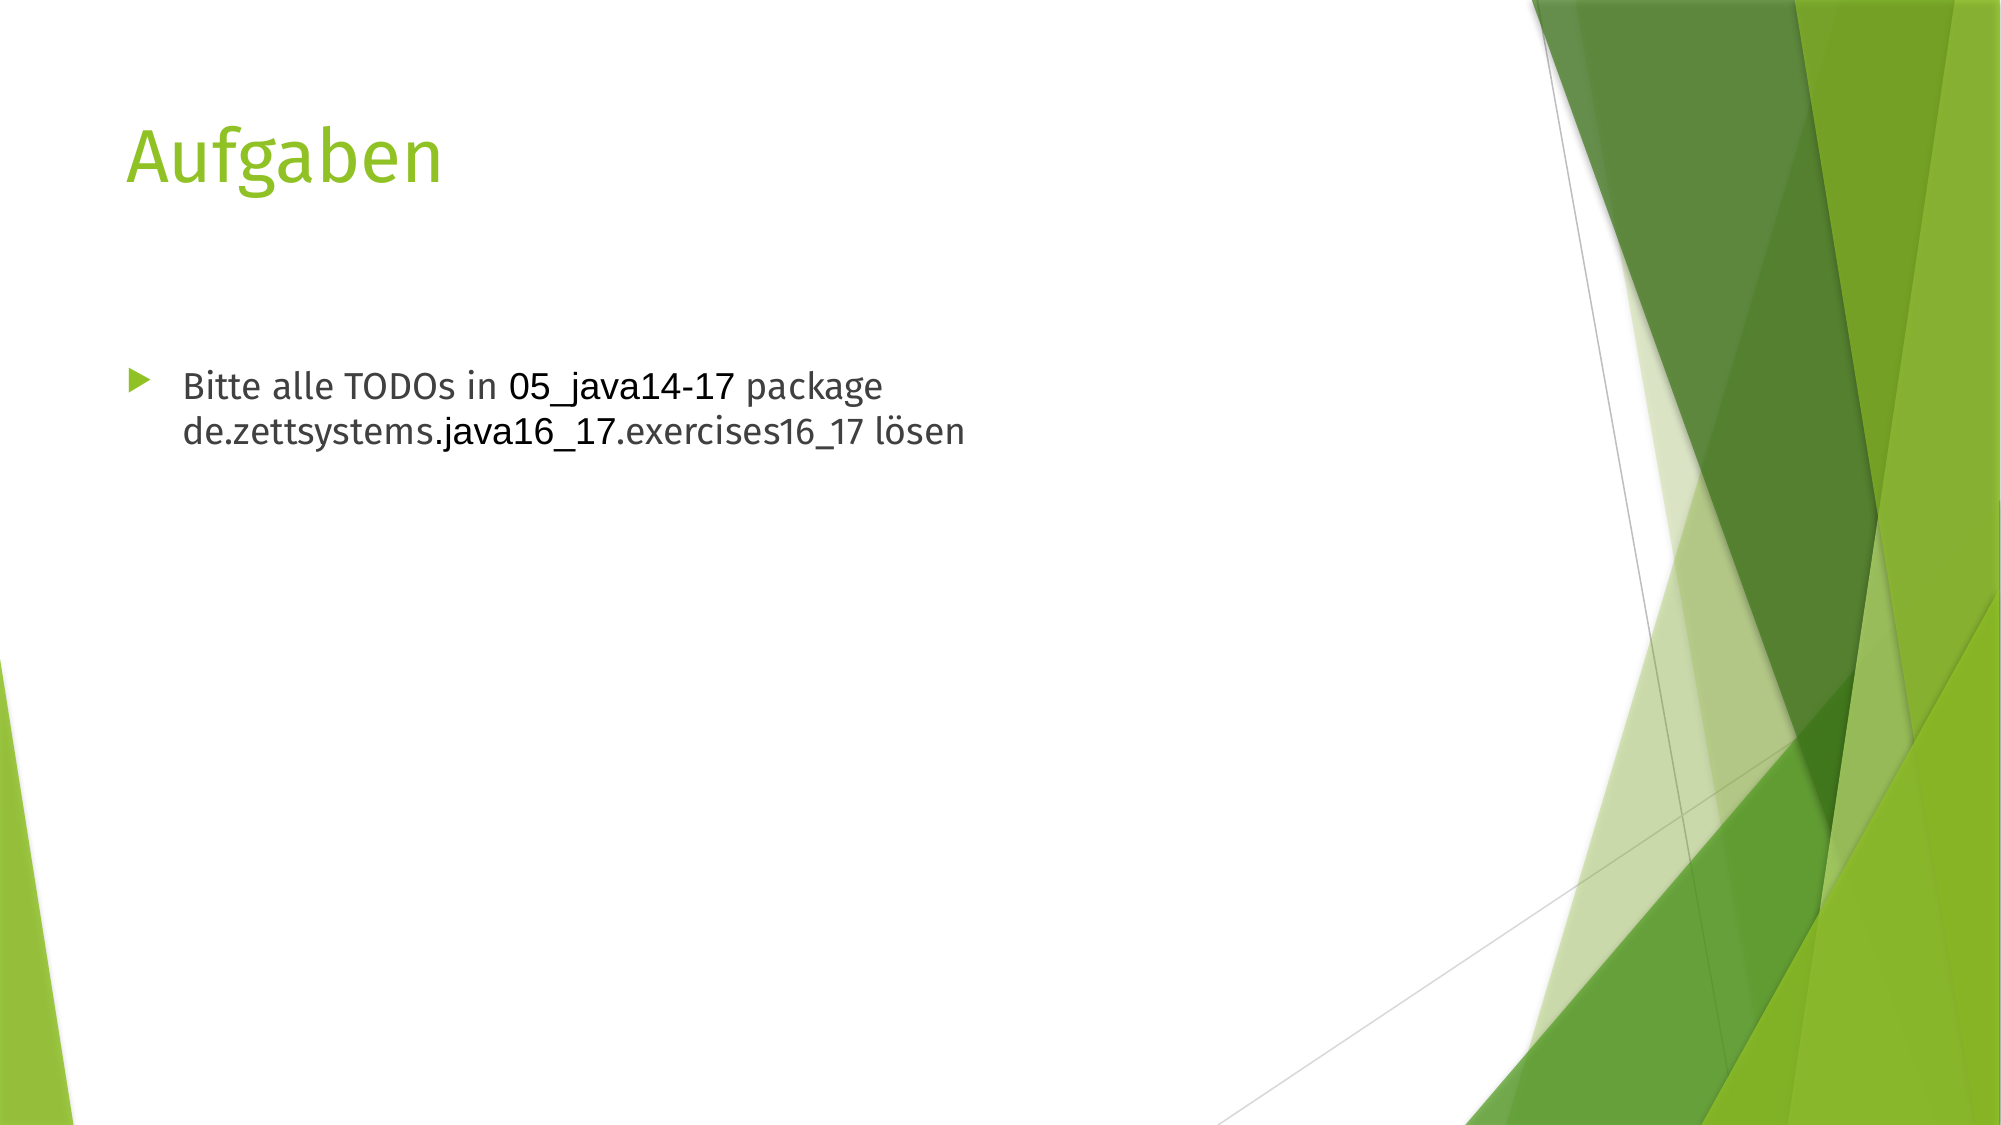

# Aufgaben
Bitte alle TODOs in 05_java14-17 package de.zettsystems.java16_17.exercises16_17 lösen